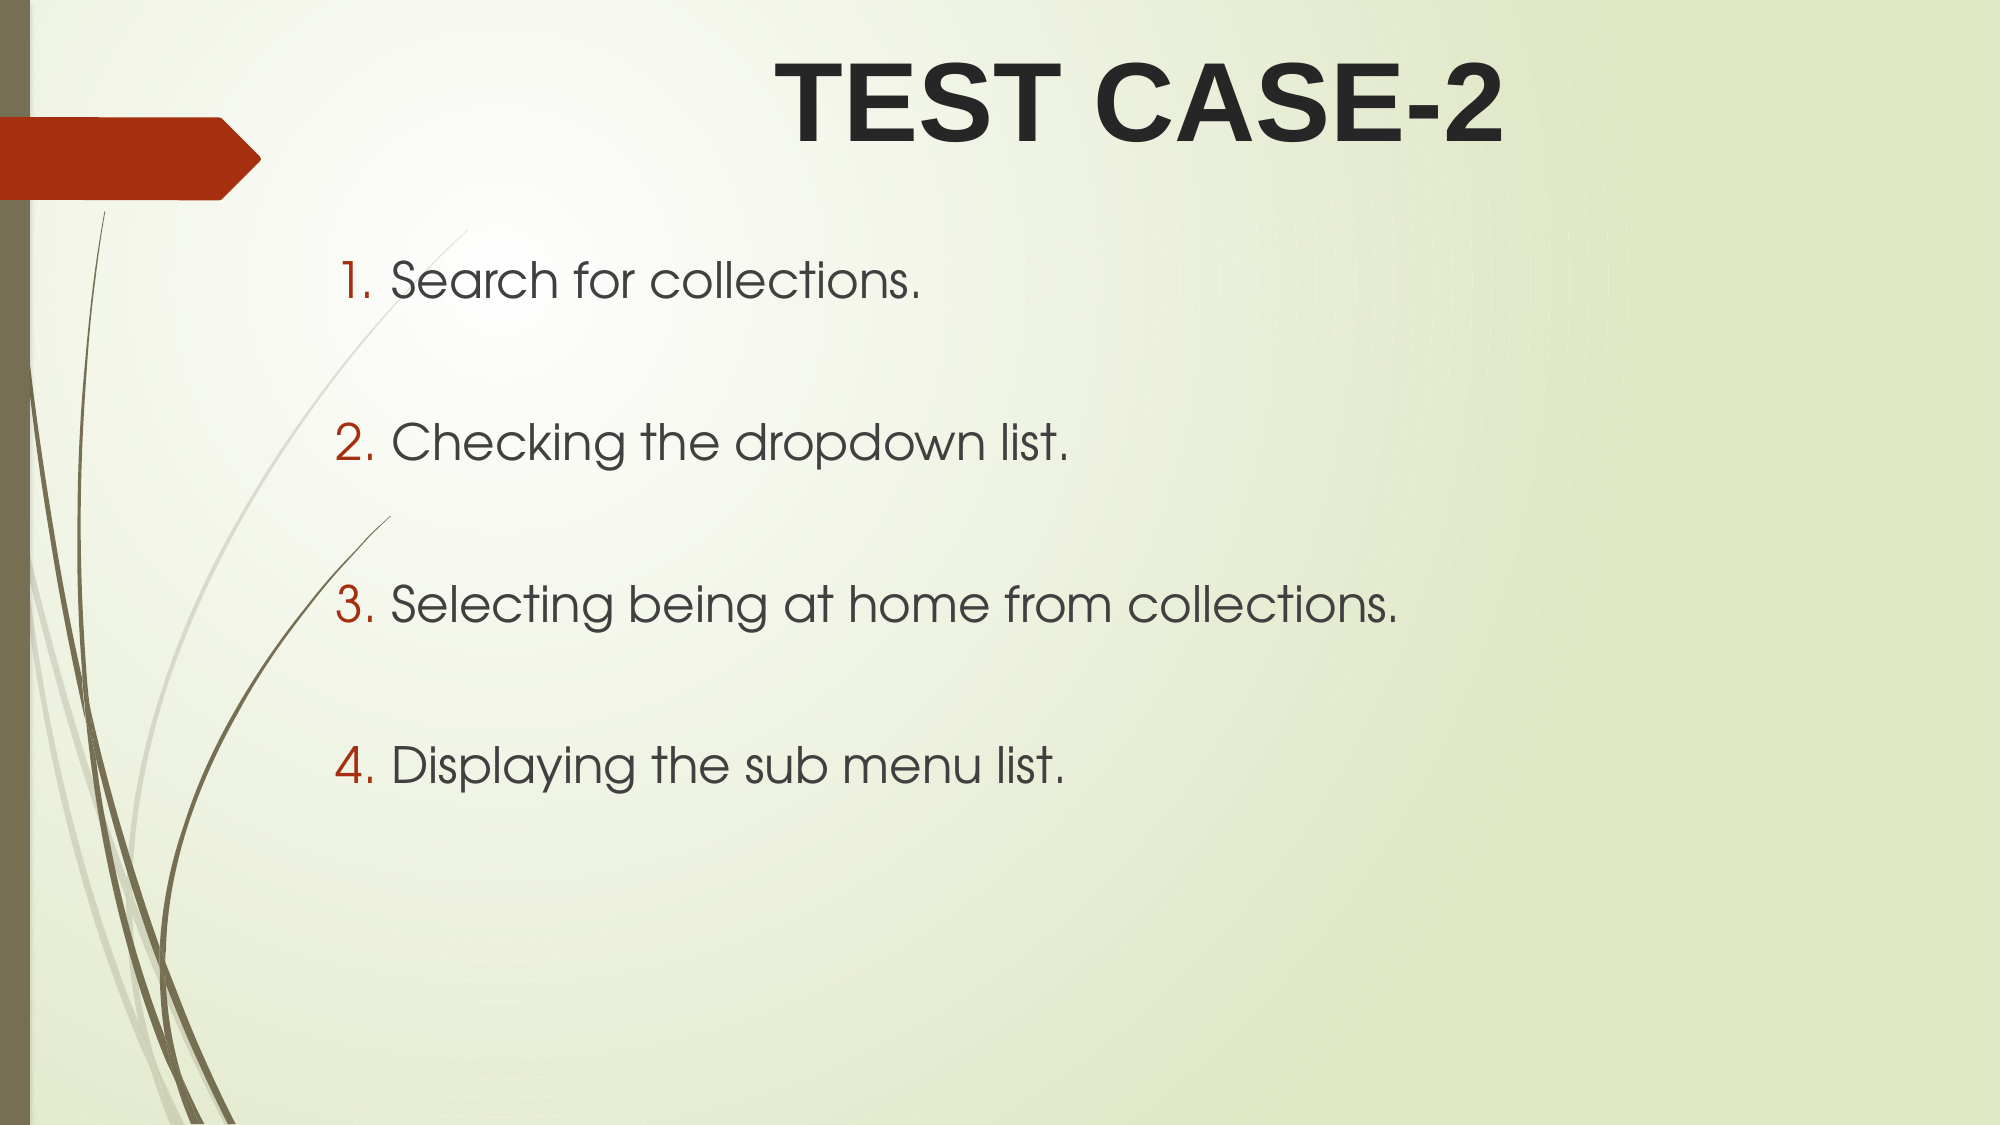

# TEST CASE-2
Search for collections.

Checking the dropdown list.

Selecting being at home from collections.

Displaying the sub menu list.